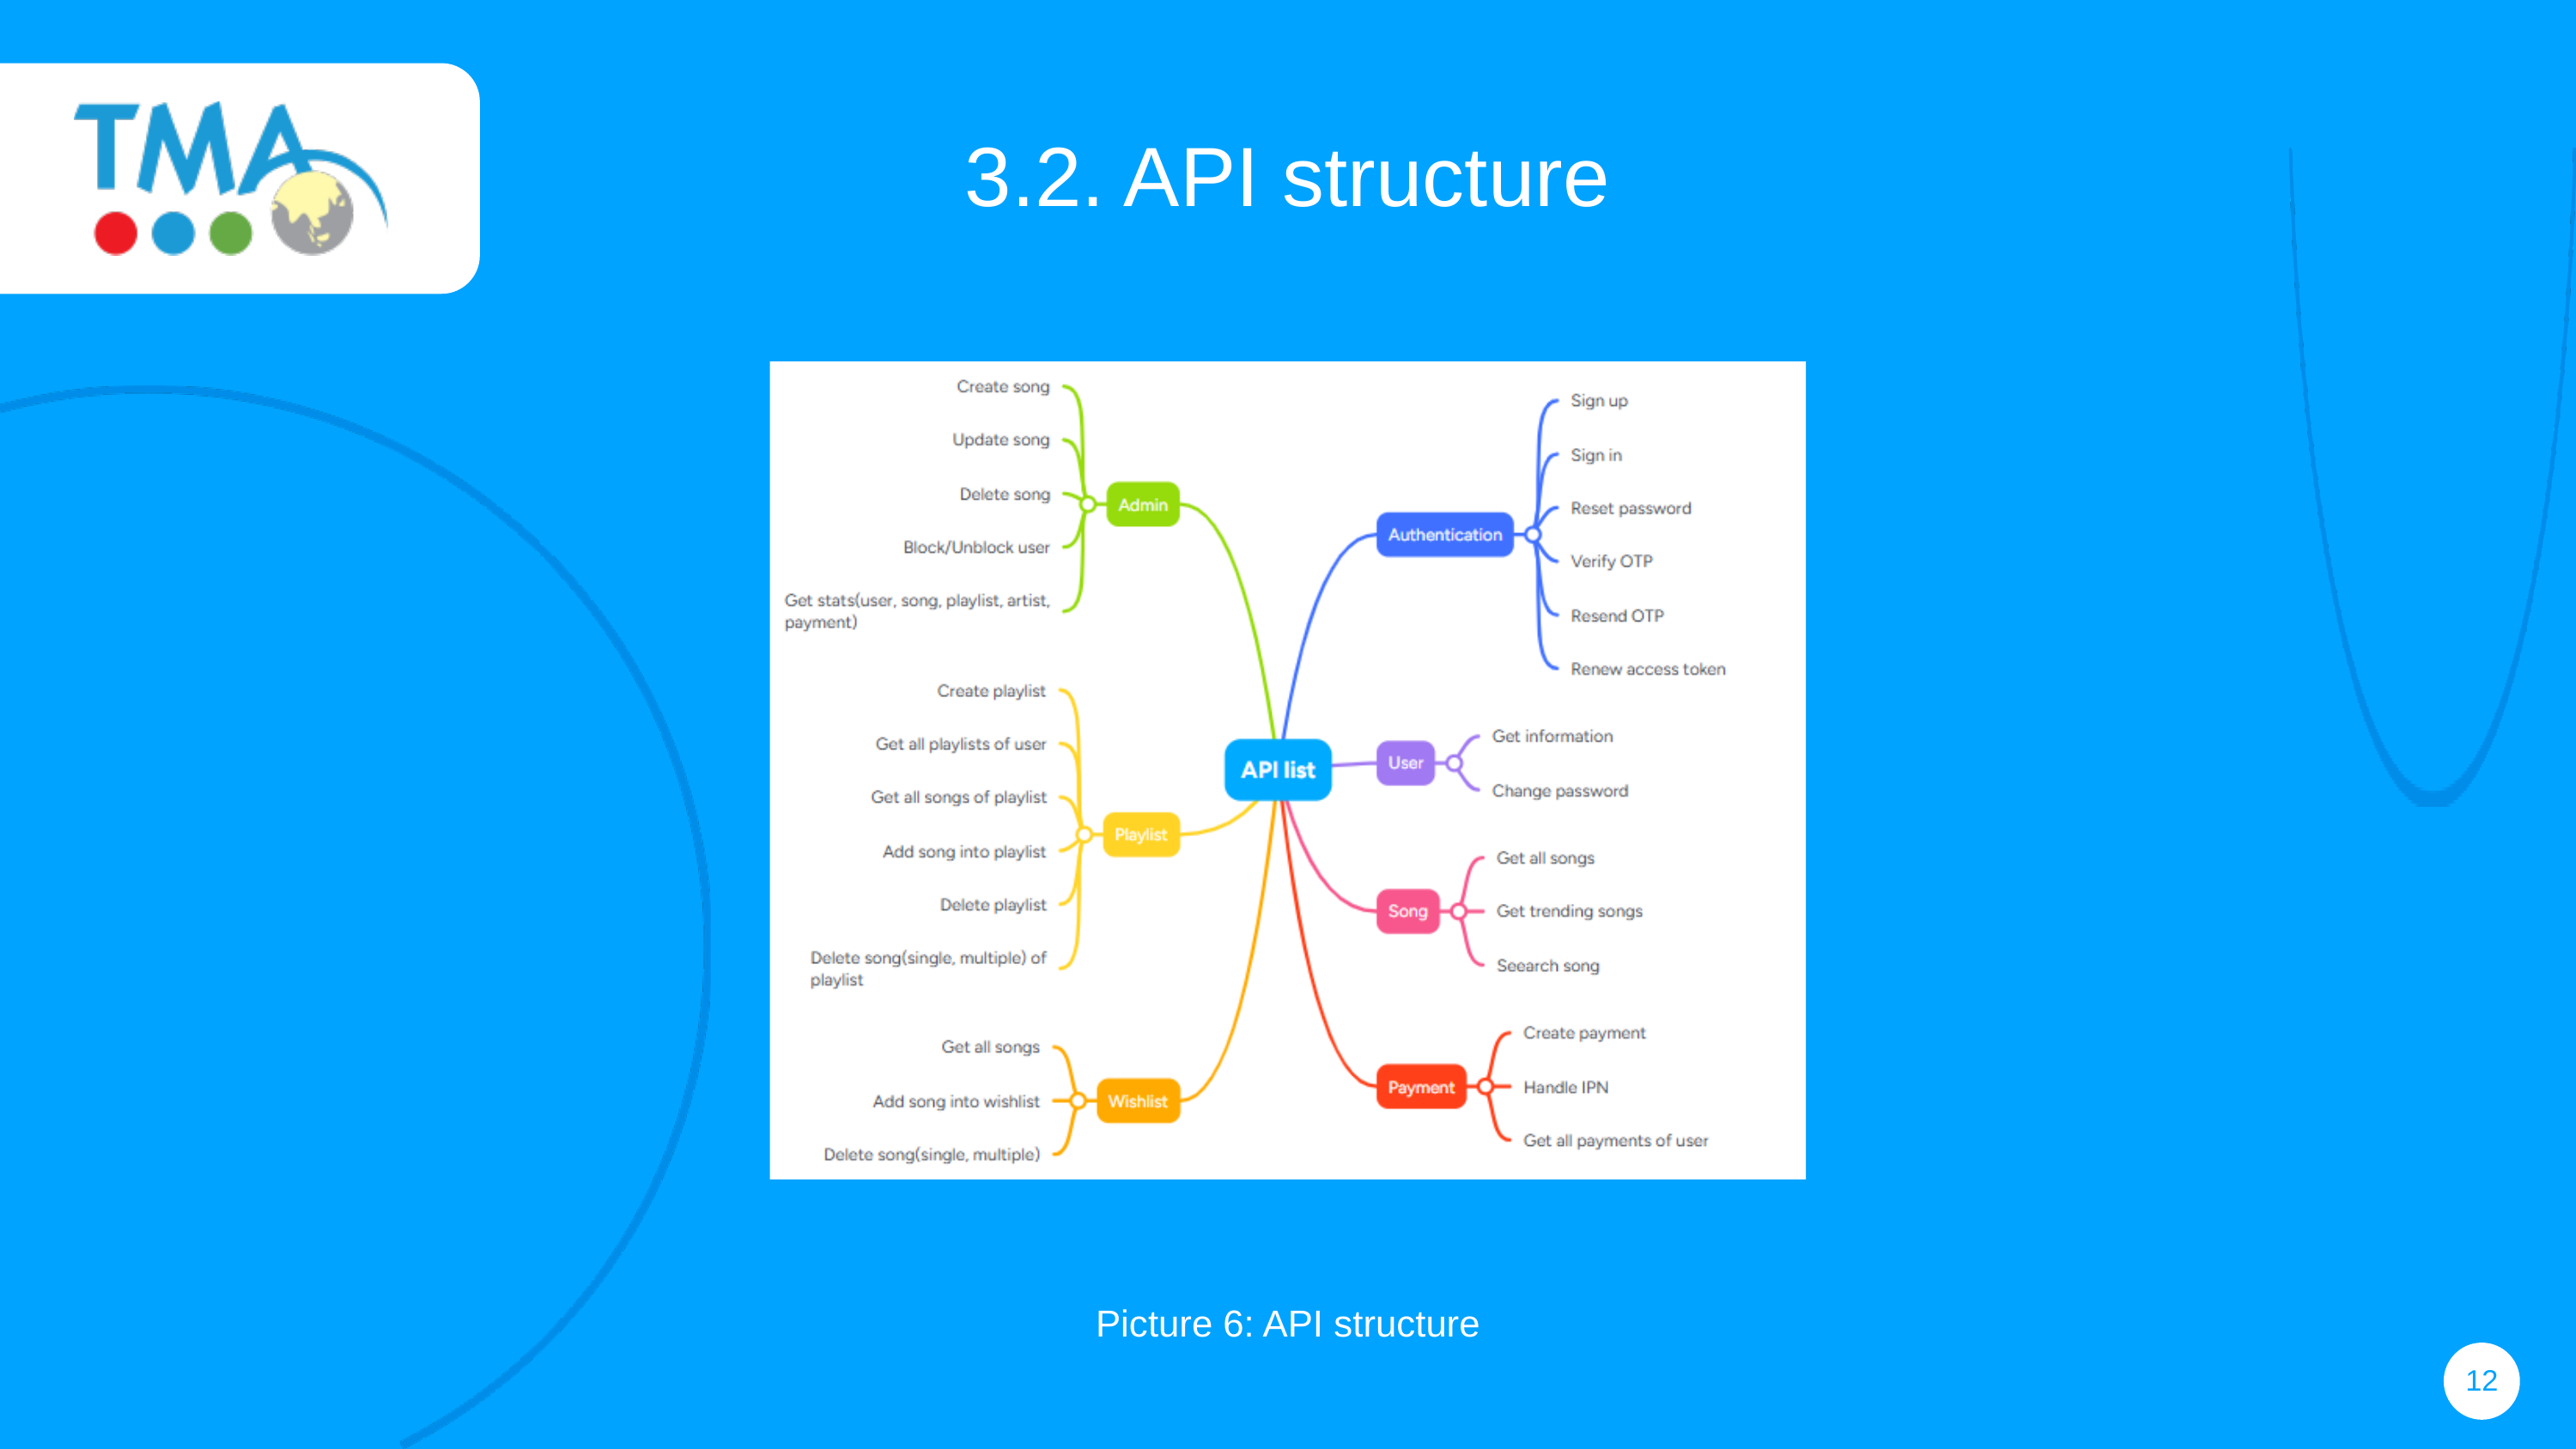

3.2. API structure

Picture 6: API structure

12